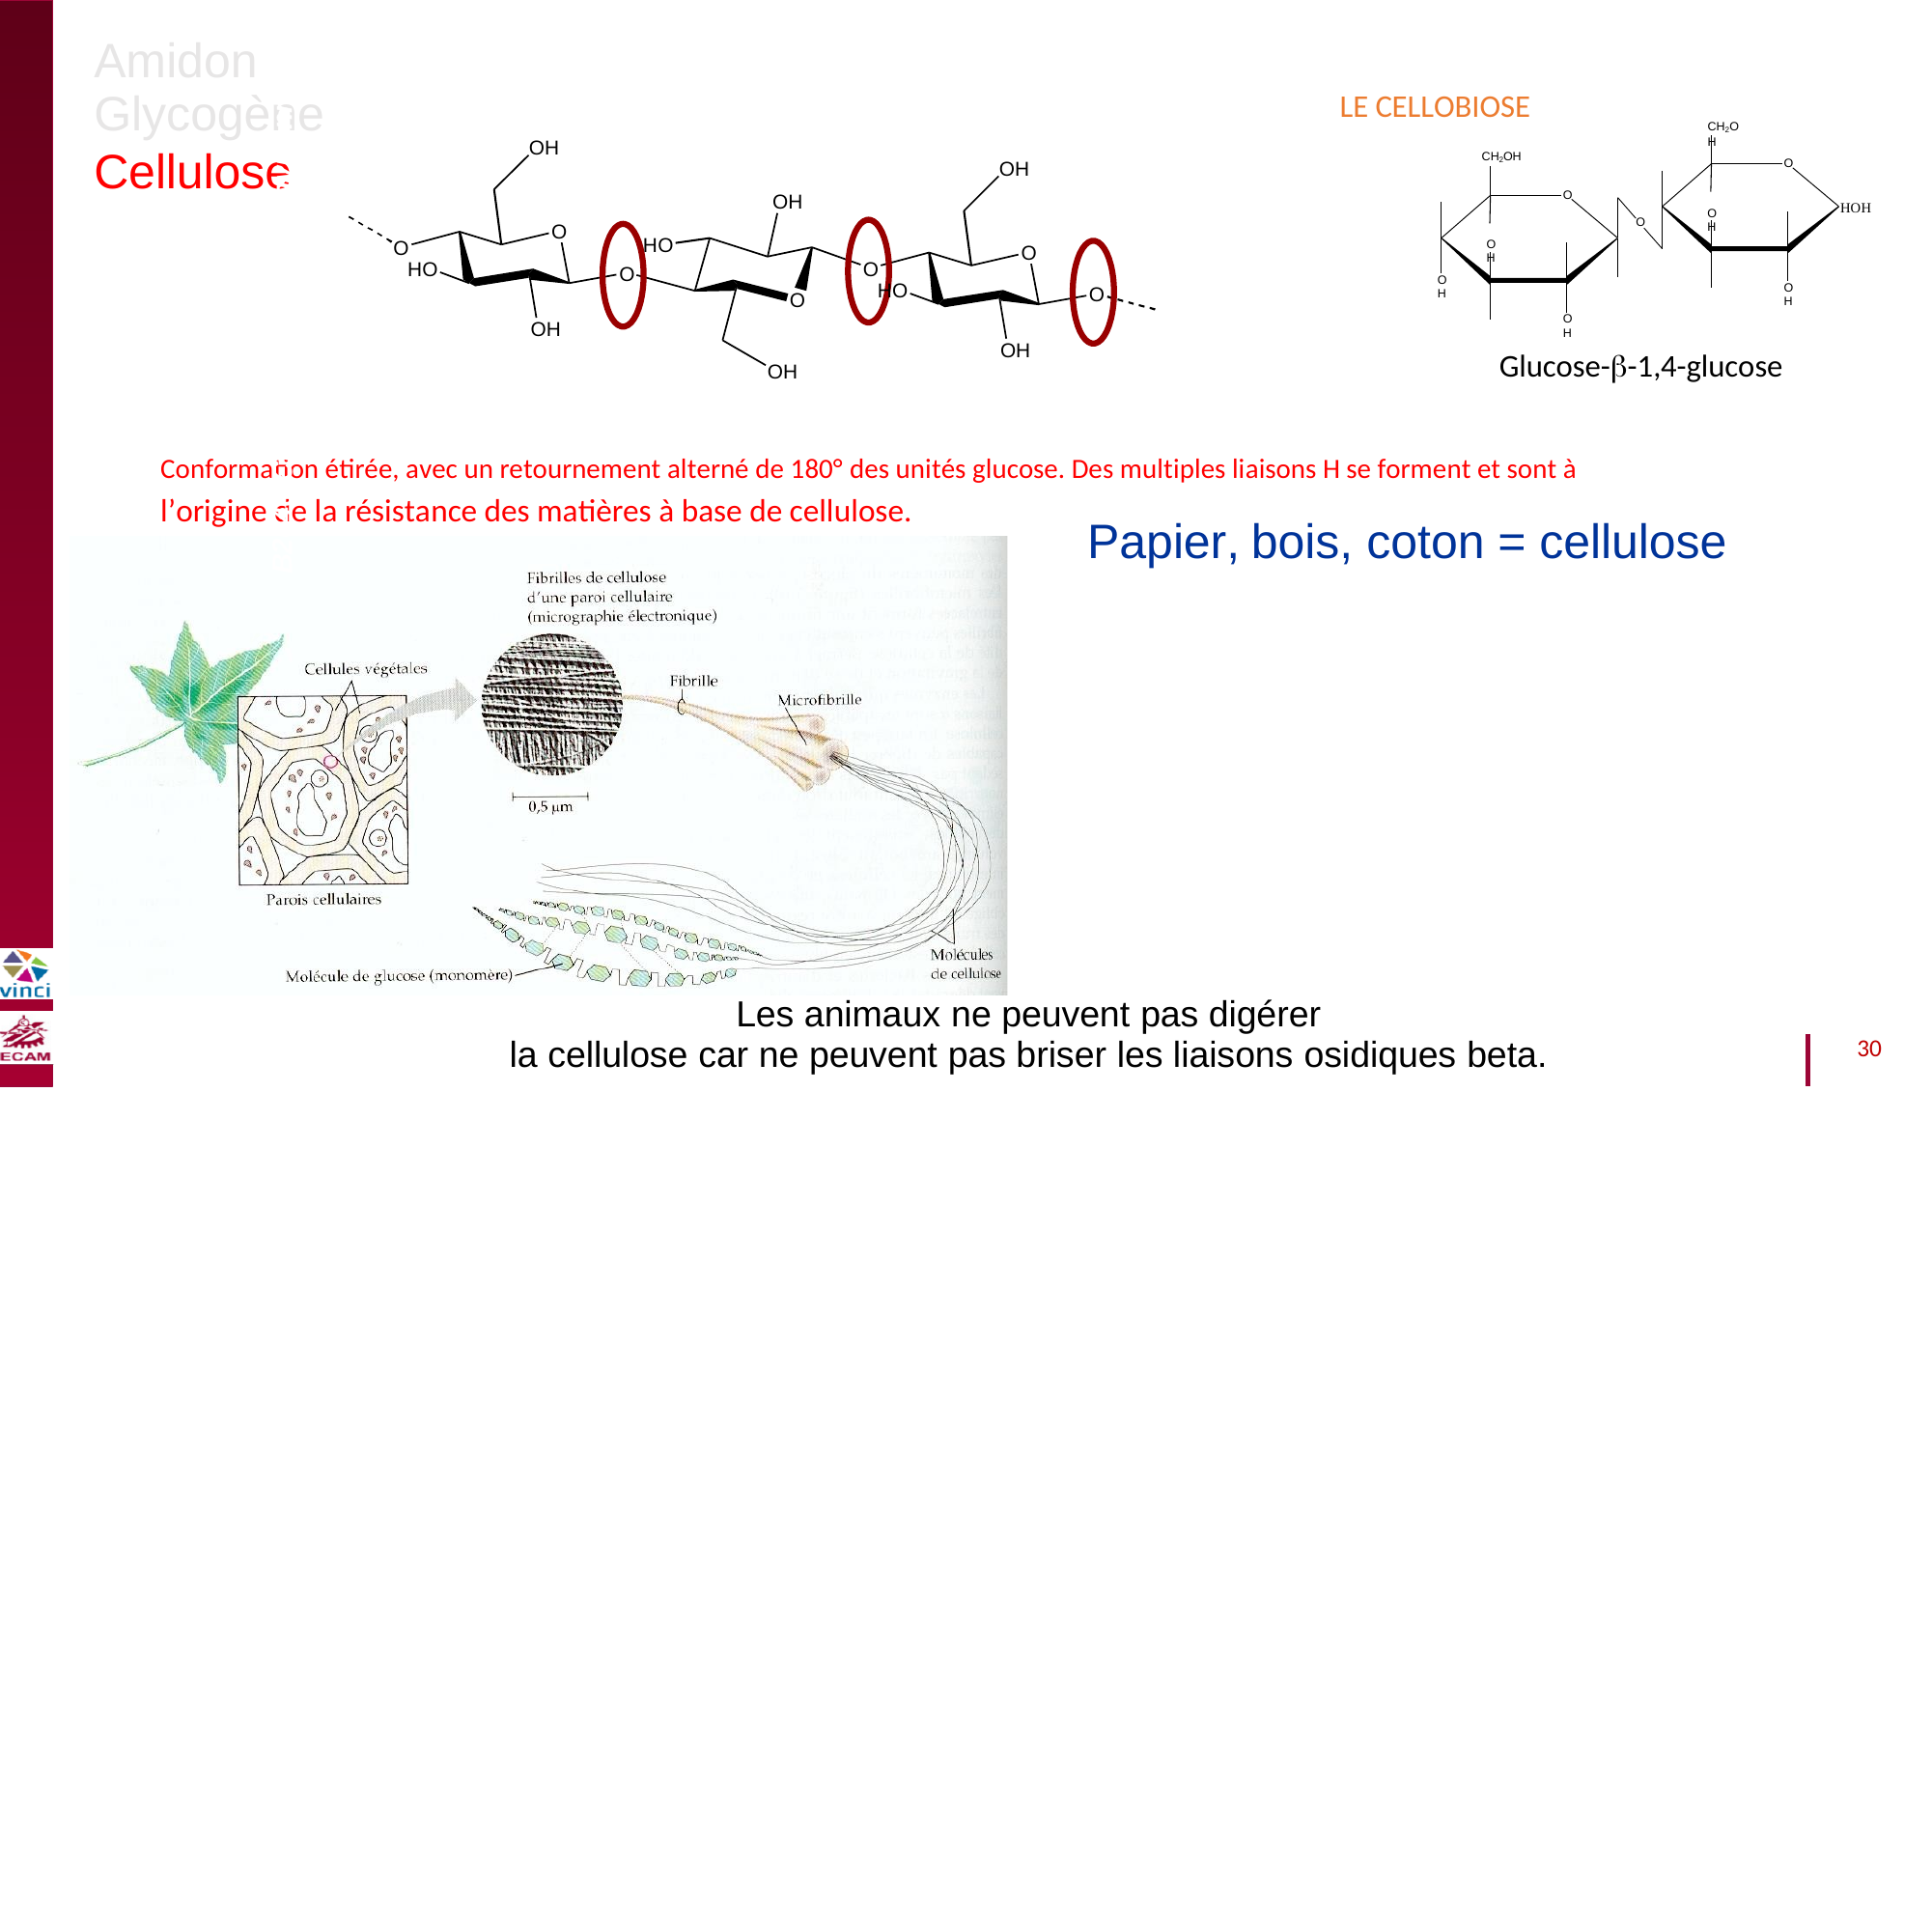

Amidon
Glycogène
Cellulose
LE CELLOBIOSE
CH2OH
CH2OH

OH

O
OH

O

OH

HOH

OH

O

O

HO

O
HO
OH

O

O
HO
O

OH

B2040-Chimie du vivant et environnement

OH
O

O

OH
OH
OH

Glucose-β-1,4-glucose
OH
Conformation étirée, avec un retournement alterné de 180° des unités glucose. Des multiples liaisons H se forment et sont à
l’origine de la résistance des matières à base de cellulose.
Papier,
bois,
coton
=
cellulose

ECAM 2015

Les animaux
la cellulose car ne peuvent
ne peuvent pas digérer
pas briser les liaisons osidiques beta.

30